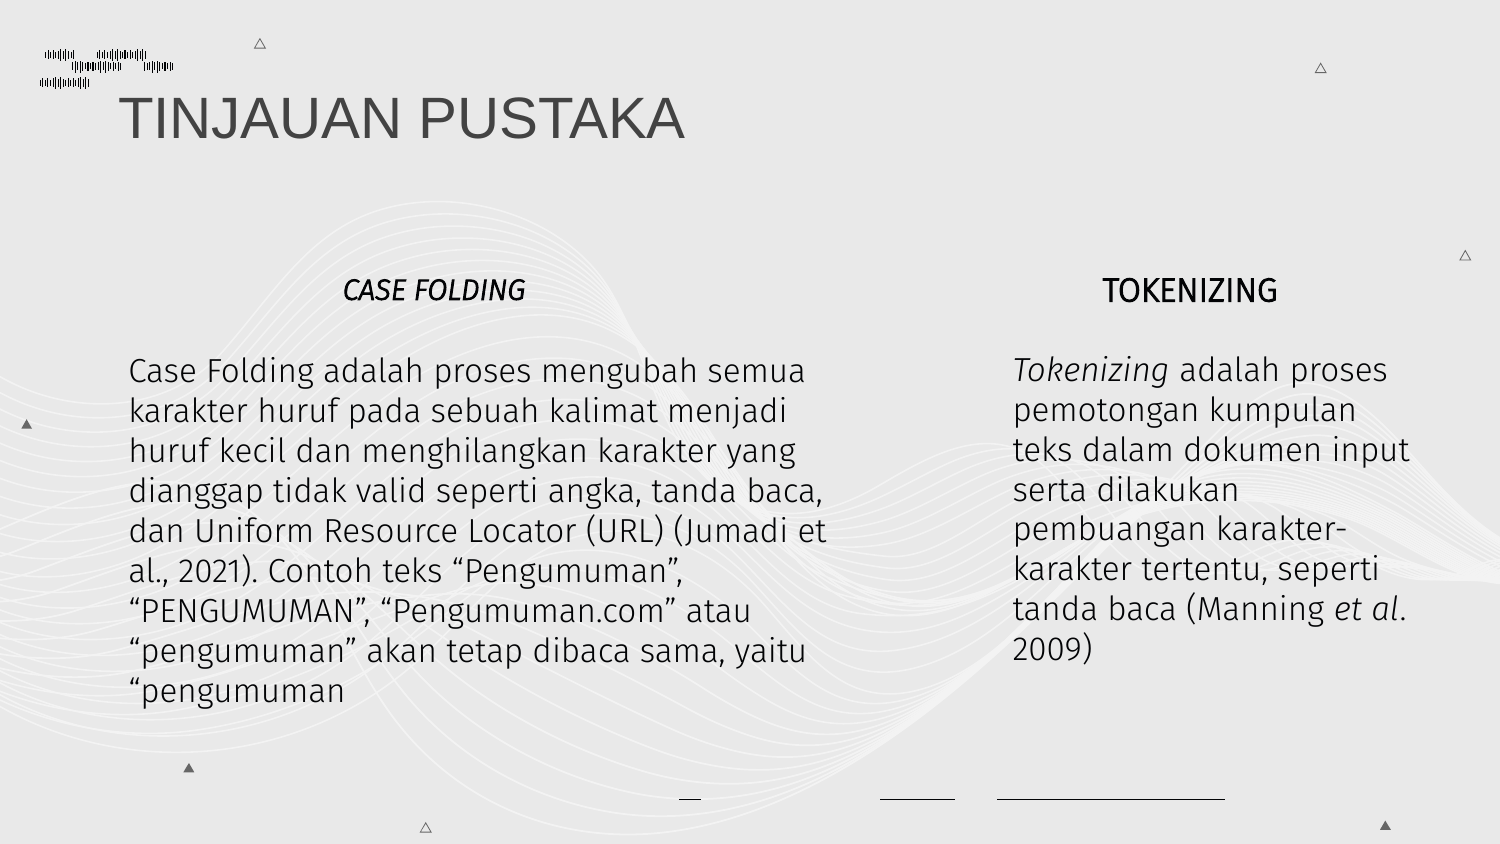

# TINJAUAN PUSTAKA
CASE FOLDING
TOKENIZING
Tokenizing adalah proses pemotongan kumpulan teks dalam dokumen input serta dilakukan pembuangan karakter-karakter tertentu, seperti tanda baca (Manning et al. 2009)
Case Folding adalah proses mengubah semua karakter huruf pada sebuah kalimat menjadi huruf kecil dan menghilangkan karakter yang dianggap tidak valid seperti angka, tanda baca, dan Uniform Resource Locator (URL) (Jumadi et al., 2021). Contoh teks “Pengumuman”, “PENGUMUMAN”, “Pengumuman.com” atau “pengumuman” akan tetap dibaca sama, yaitu “pengumuman